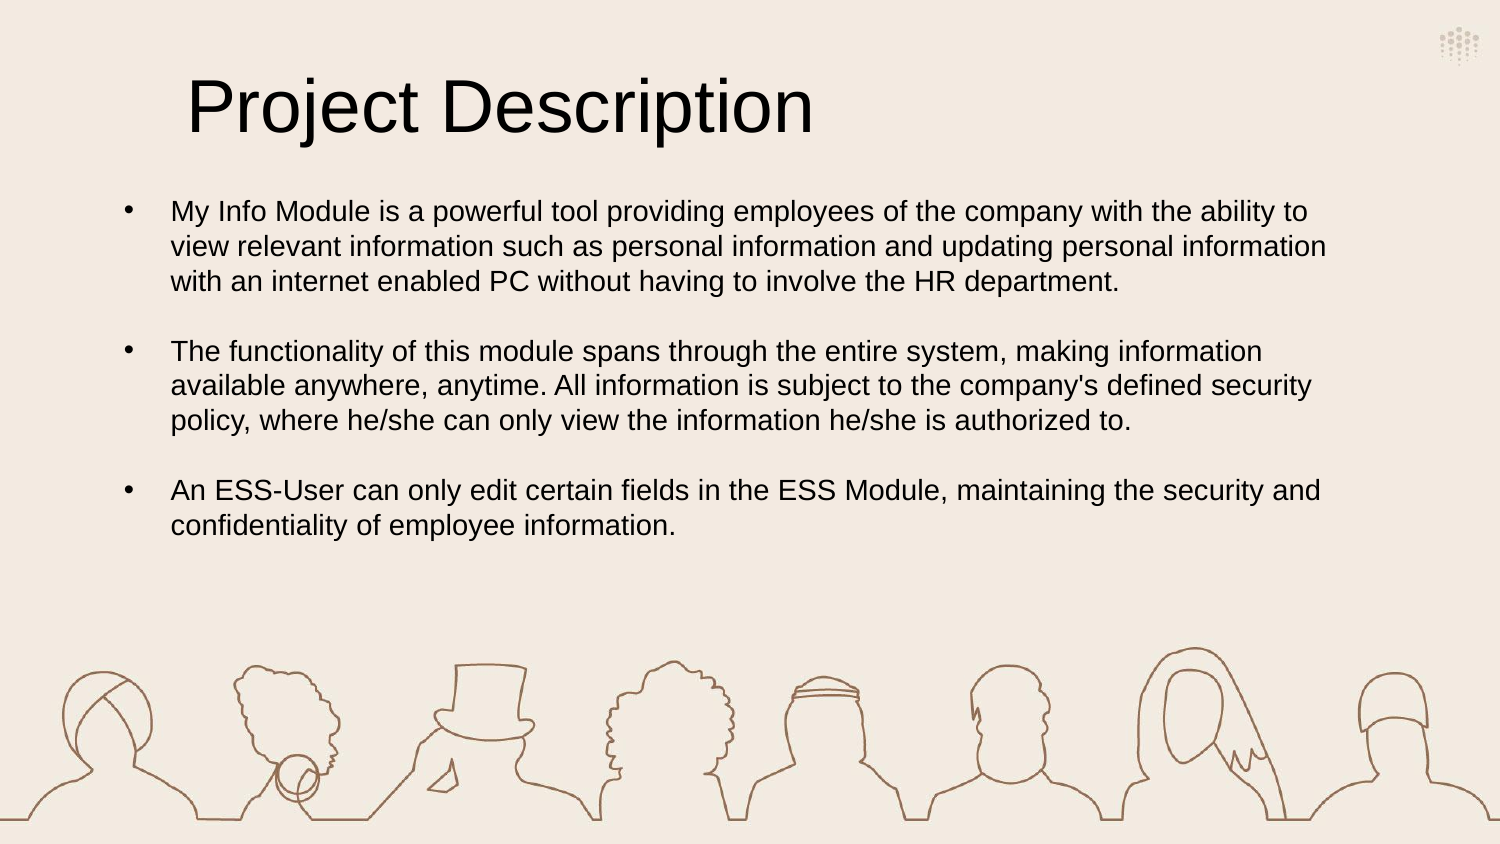

Project Description
My Info Module is a powerful tool providing employees of the company with the ability to view relevant information such as personal information and updating personal information with an internet enabled PC without having to involve the HR department.

The functionality of this module spans through the entire system, making information available anywhere, anytime. All information is subject to the company's defined security policy, where he/she can only view the information he/she is authorized to.

An ESS-User can only edit certain fields in the ESS Module, maintaining the security and confidentiality of employee information.